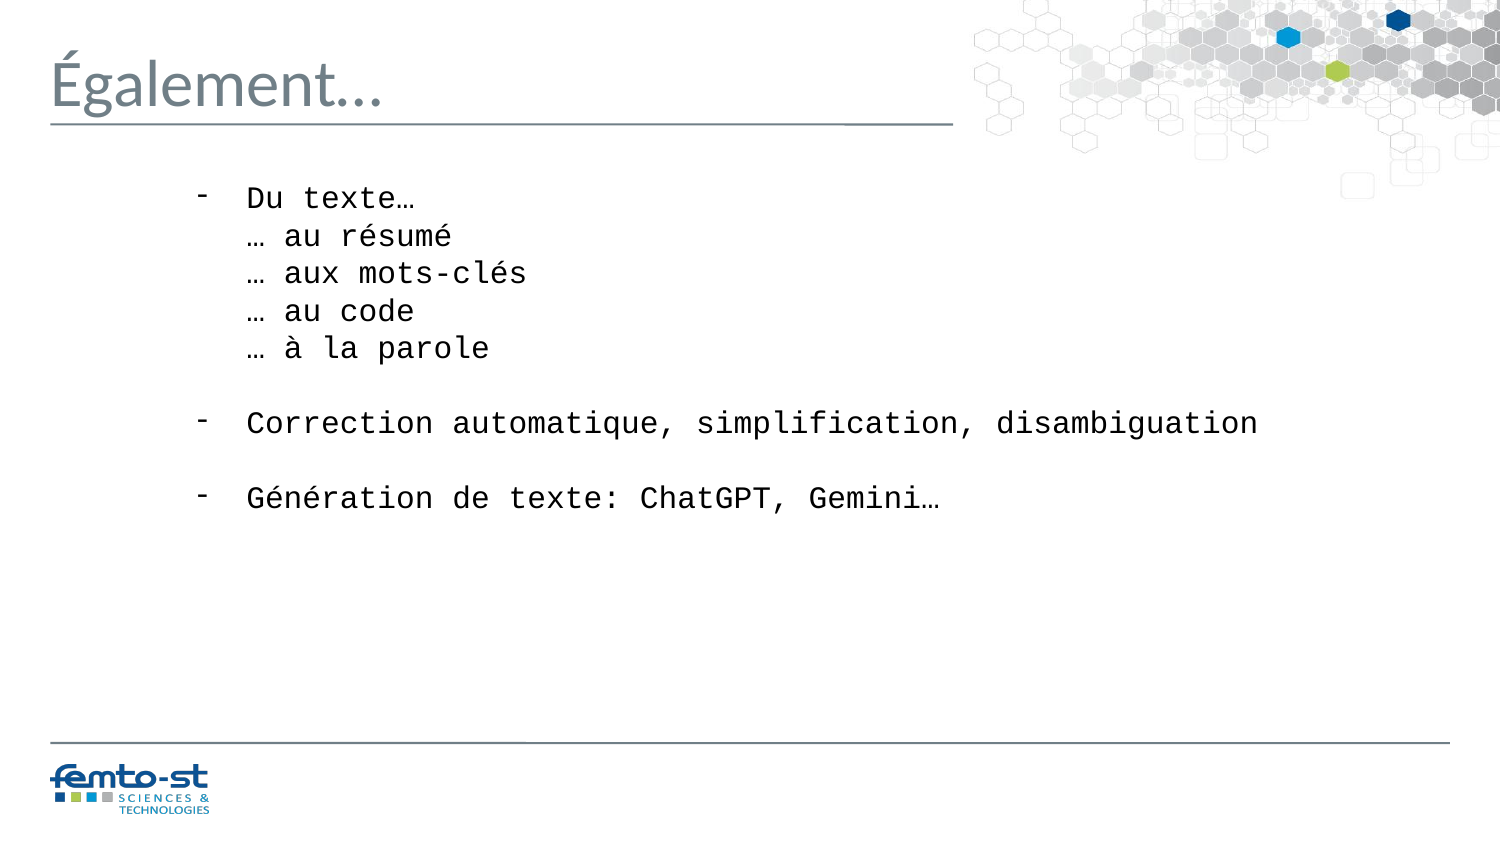

Également…
Du texte…
… au résumé
… aux mots-clés
… au code
… à la parole

Correction automatique, simplification, disambiguation

Génération de texte: ChatGPT, Gemini…